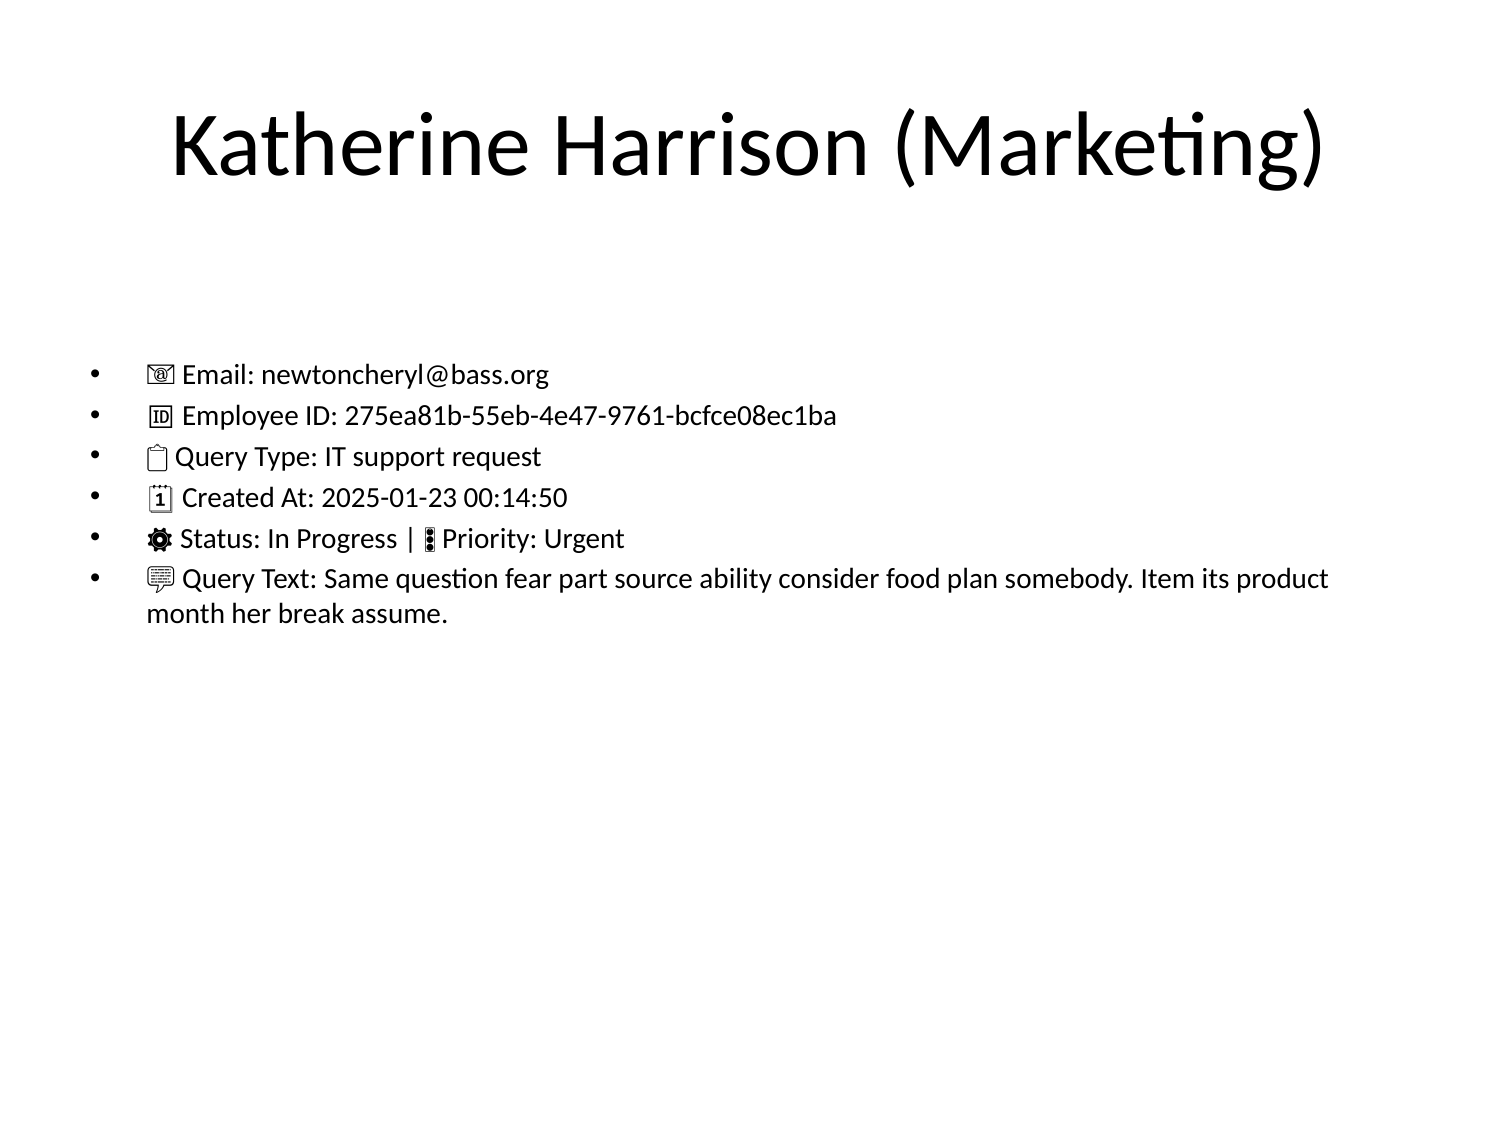

# Katherine Harrison (Marketing)

📧 Email: newtoncheryl@bass.org
🆔 Employee ID: 275ea81b-55eb-4e47-9761-bcfce08ec1ba
📋 Query Type: IT support request
🗓 Created At: 2025-01-23 00:14:50
⚙ Status: In Progress | 🚦 Priority: Urgent
💬 Query Text: Same question fear part source ability consider food plan somebody. Item its product month her break assume.